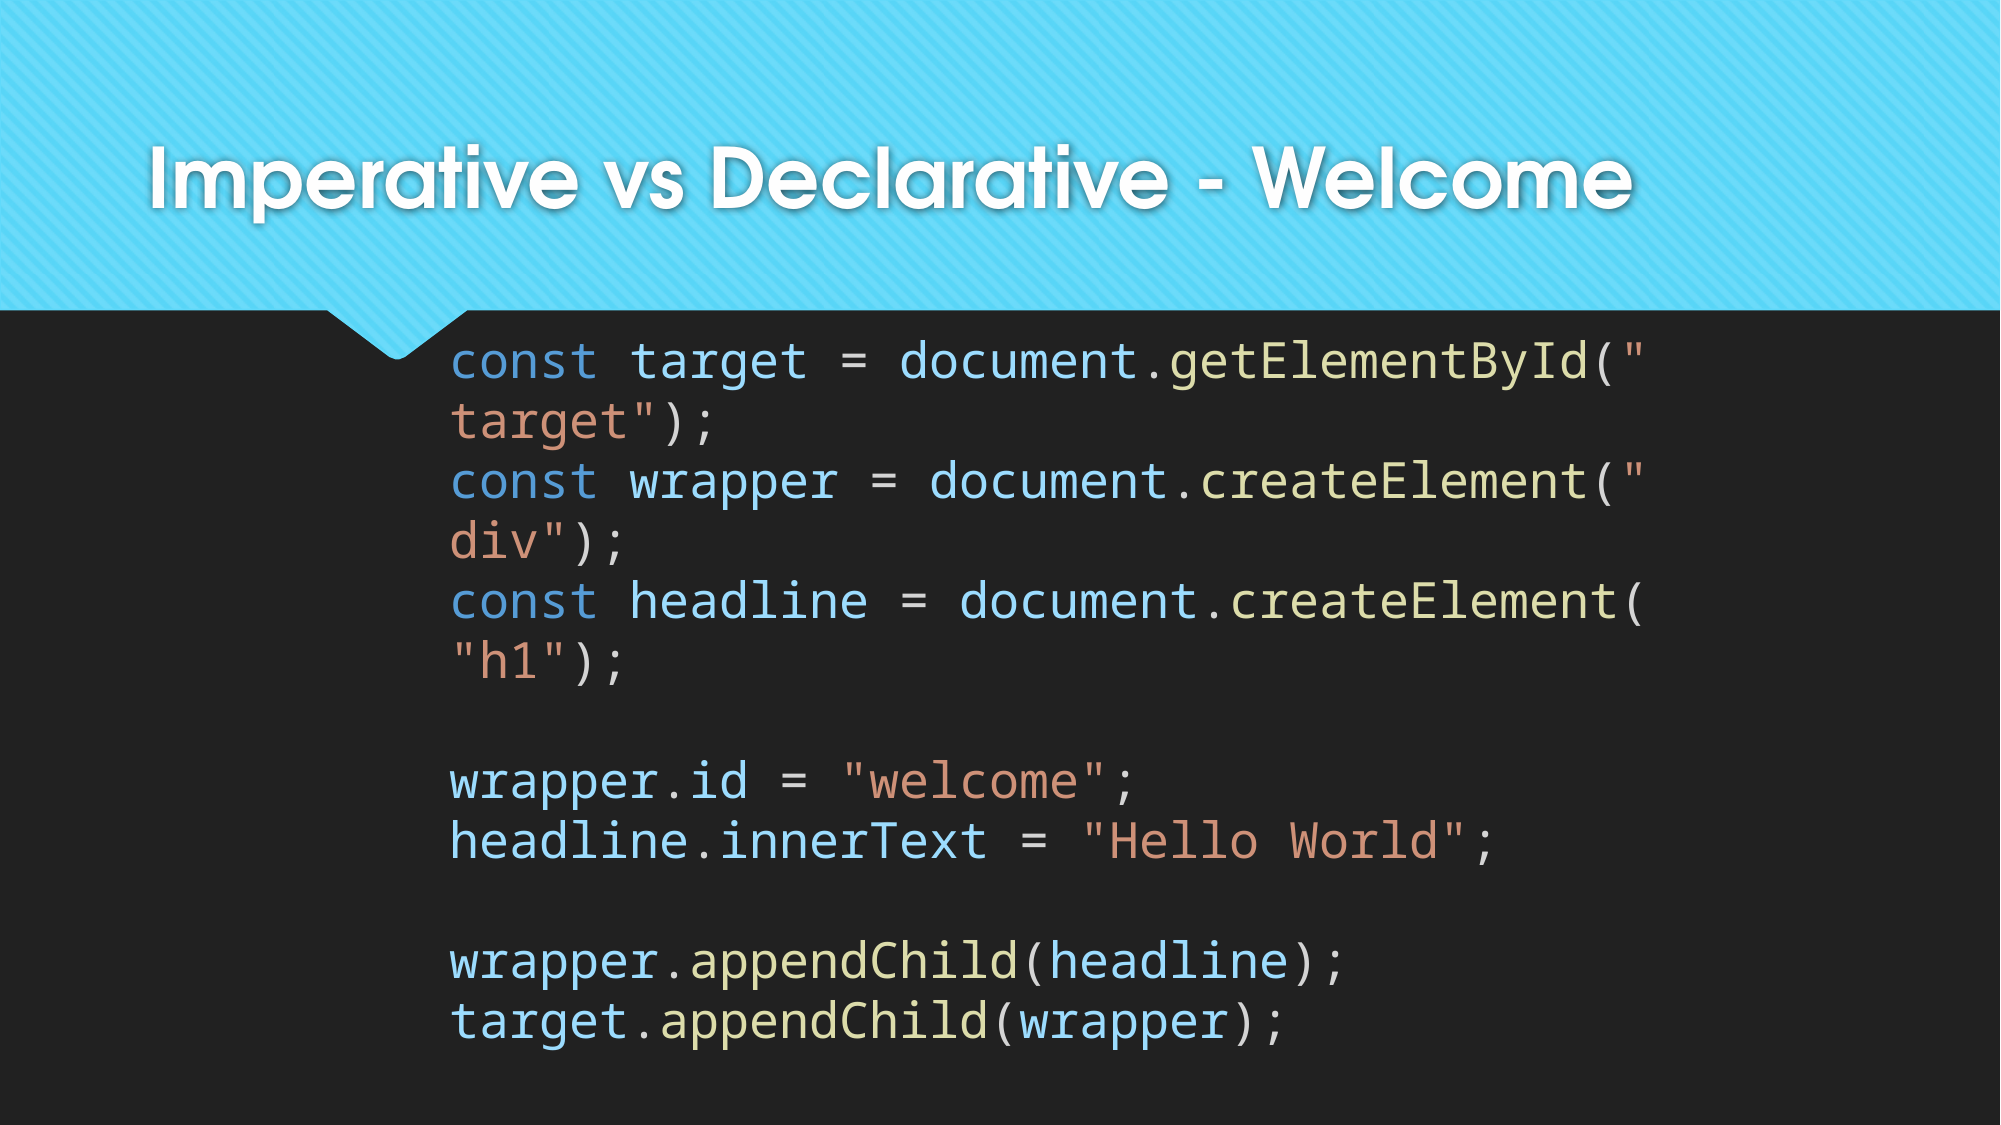

# Imperative vs Declarative - Welcome
const target = document.getElementById("target");
const wrapper = document.createElement("div");
const headline = document.createElement("h1");
wrapper.id = "welcome";
headline.innerText = "Hello World";
wrapper.appendChild(headline);
target.appendChild(wrapper);